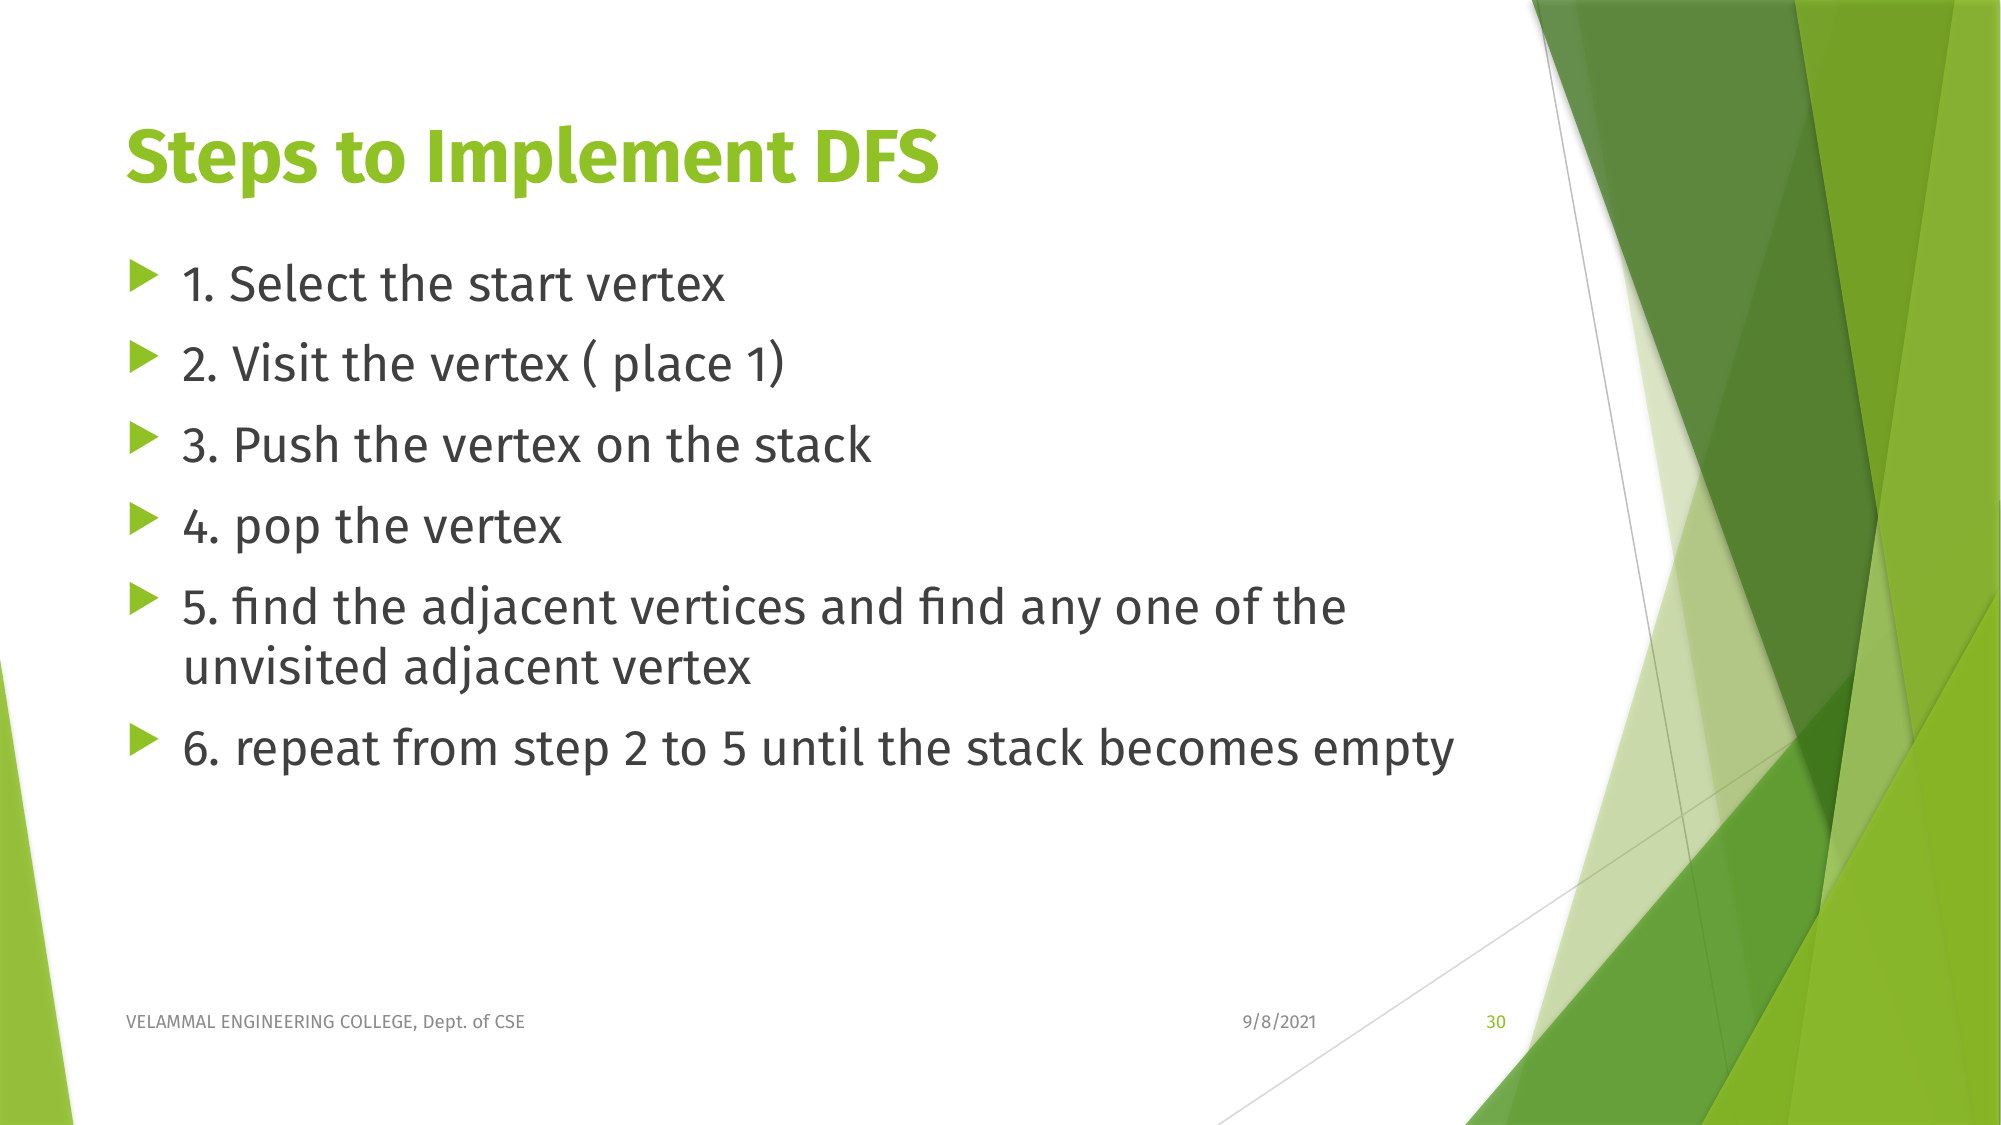

# Steps to Implement DFS
1. Select the start vertex
2. Visit the vertex ( place 1)
3. Push the vertex on the stack
4. pop the vertex
5. find the adjacent vertices and find any one of the unvisited adjacent vertex
6. repeat from step 2 to 5 until the stack becomes empty
VELAMMAL ENGINEERING COLLEGE, Dept. of CSE
9/8/2021
30